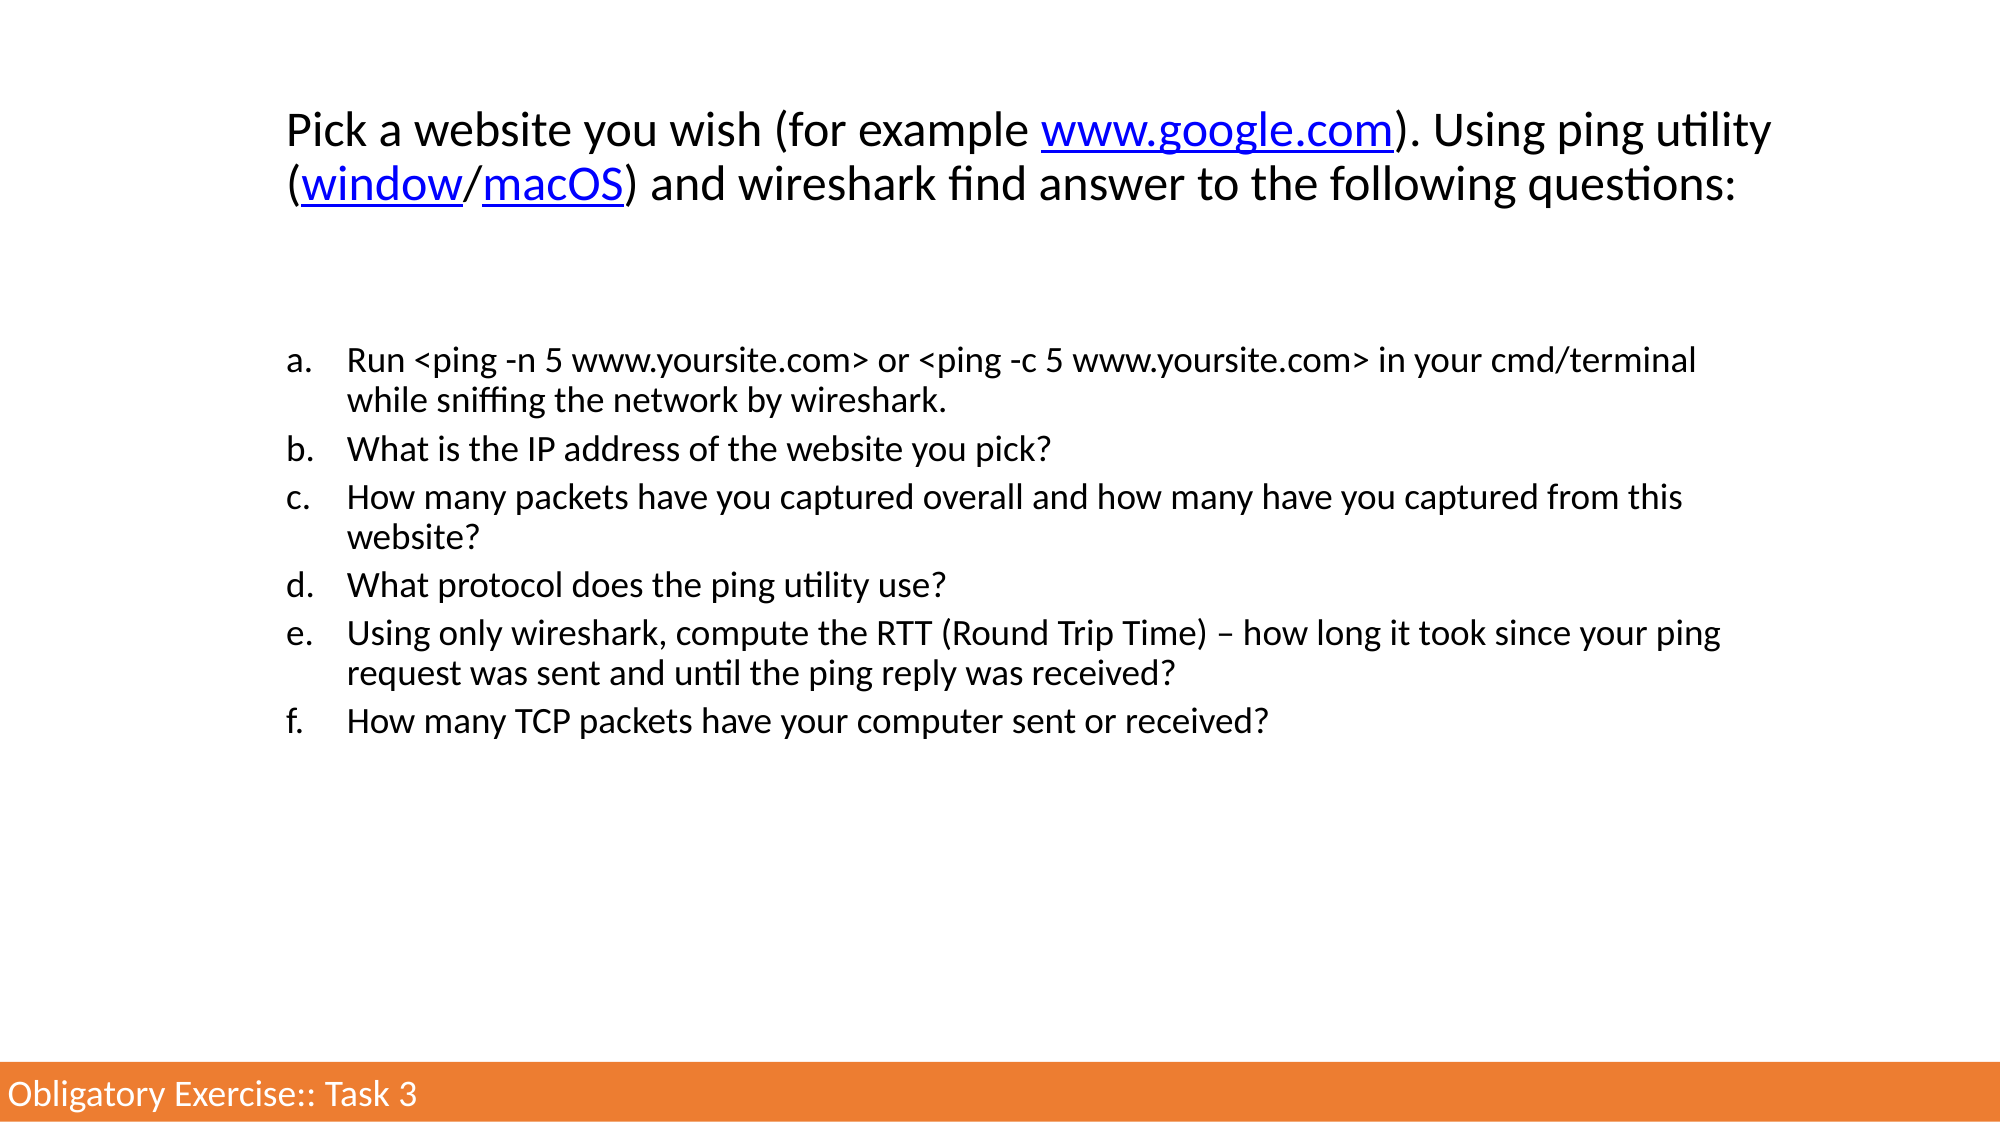

Pick a website you wish (for example www.google.com). Using ping utility (window/macOS) and wireshark find answer to the following questions:

Run <ping -n 5 www.yoursite.com> or <ping -c 5 www.yoursite.com> in your cmd/terminal while sniffing the network by wireshark.
What is the IP address of the website you pick?
How many packets have you captured overall and how many have you captured from this website?
What protocol does the ping utility use?
Using only wireshark, compute the RTT (Round Trip Time) – how long it took since your ping request was sent and until the ping reply was received?
How many TCP packets have your computer sent or received?

Obligatory Exercise:: Task 3